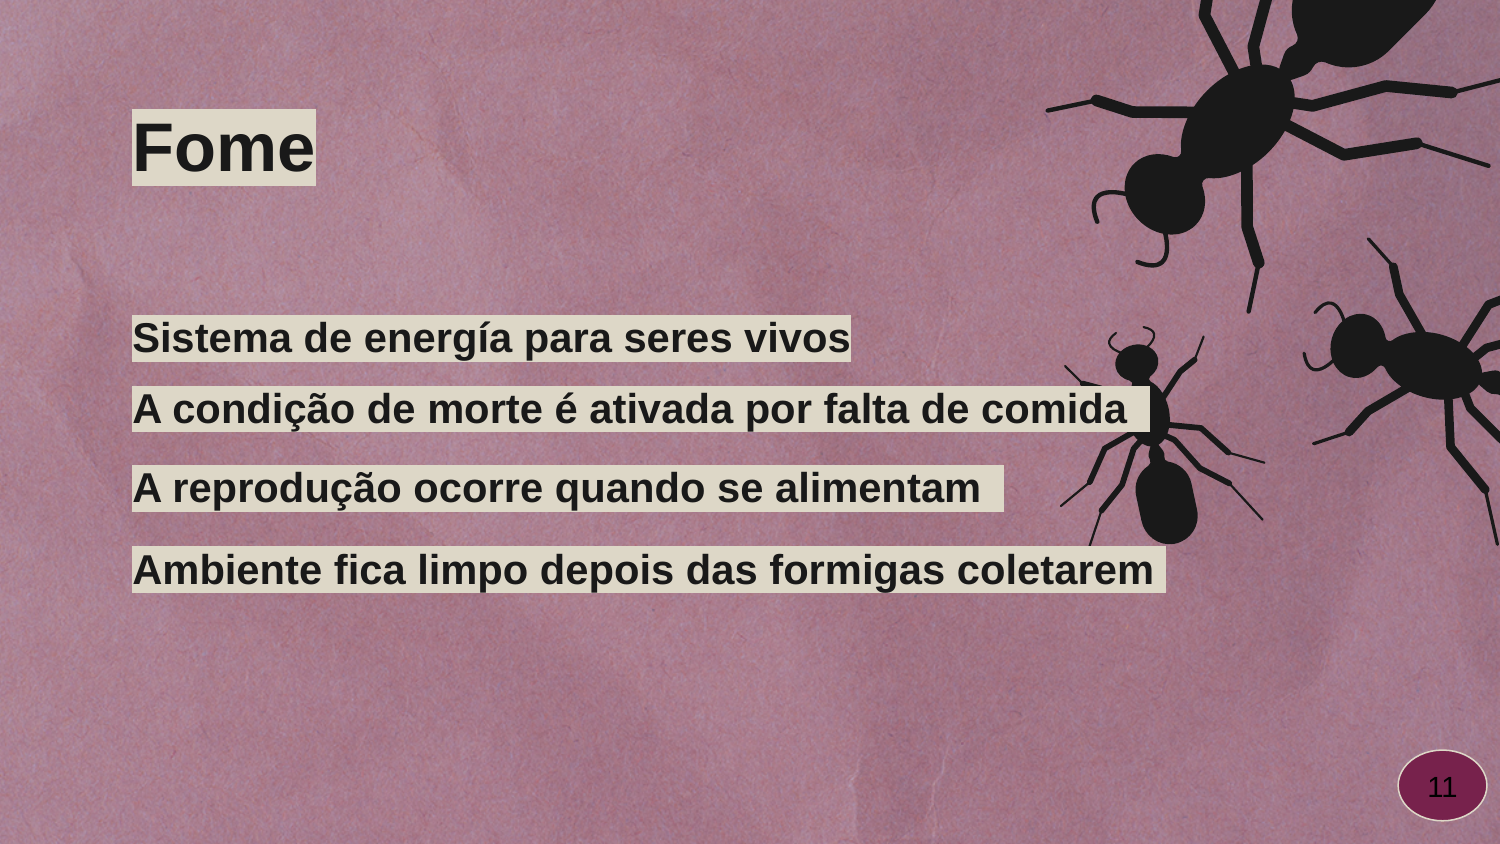

# Fome
Sistema de energía para seres vivos

A condição de morte é ativada por falta de comida
A reprodução ocorre quando se alimentam
Ambiente fica limpo depois das formigas coletarem
11